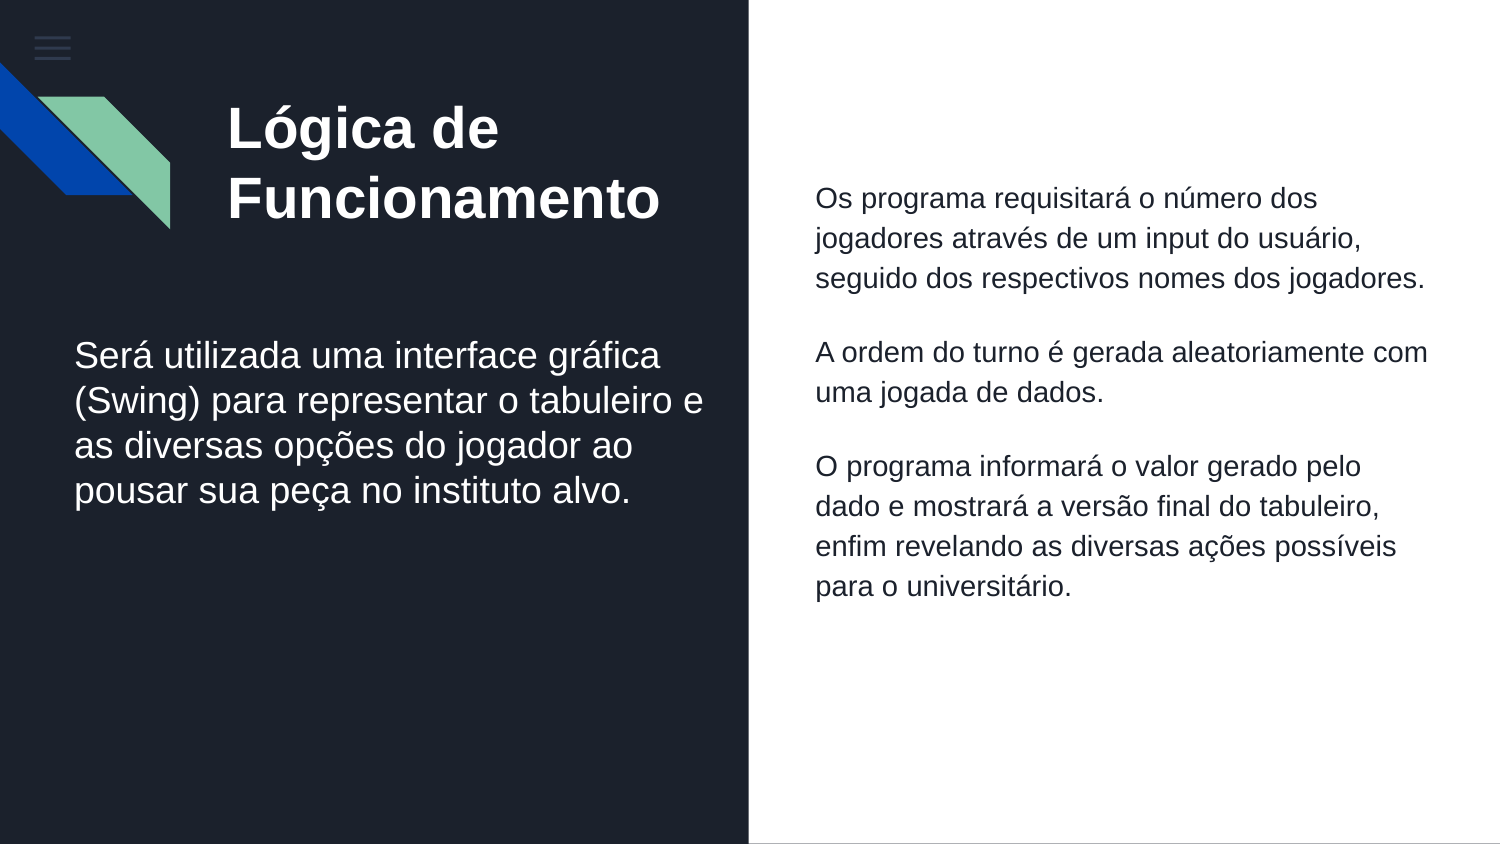

Lógica de Funcionamento
Os programa requisitará o número dos jogadores através de um input do usuário, seguido dos respectivos nomes dos jogadores.
A ordem do turno é gerada aleatoriamente com uma jogada de dados.
O programa informará o valor gerado pelo dado e mostrará a versão final do tabuleiro, enfim revelando as diversas ações possíveis para o universitário.
# Será utilizada uma interface gráfica (Swing) para representar o tabuleiro e as diversas opções do jogador ao pousar sua peça no instituto alvo.